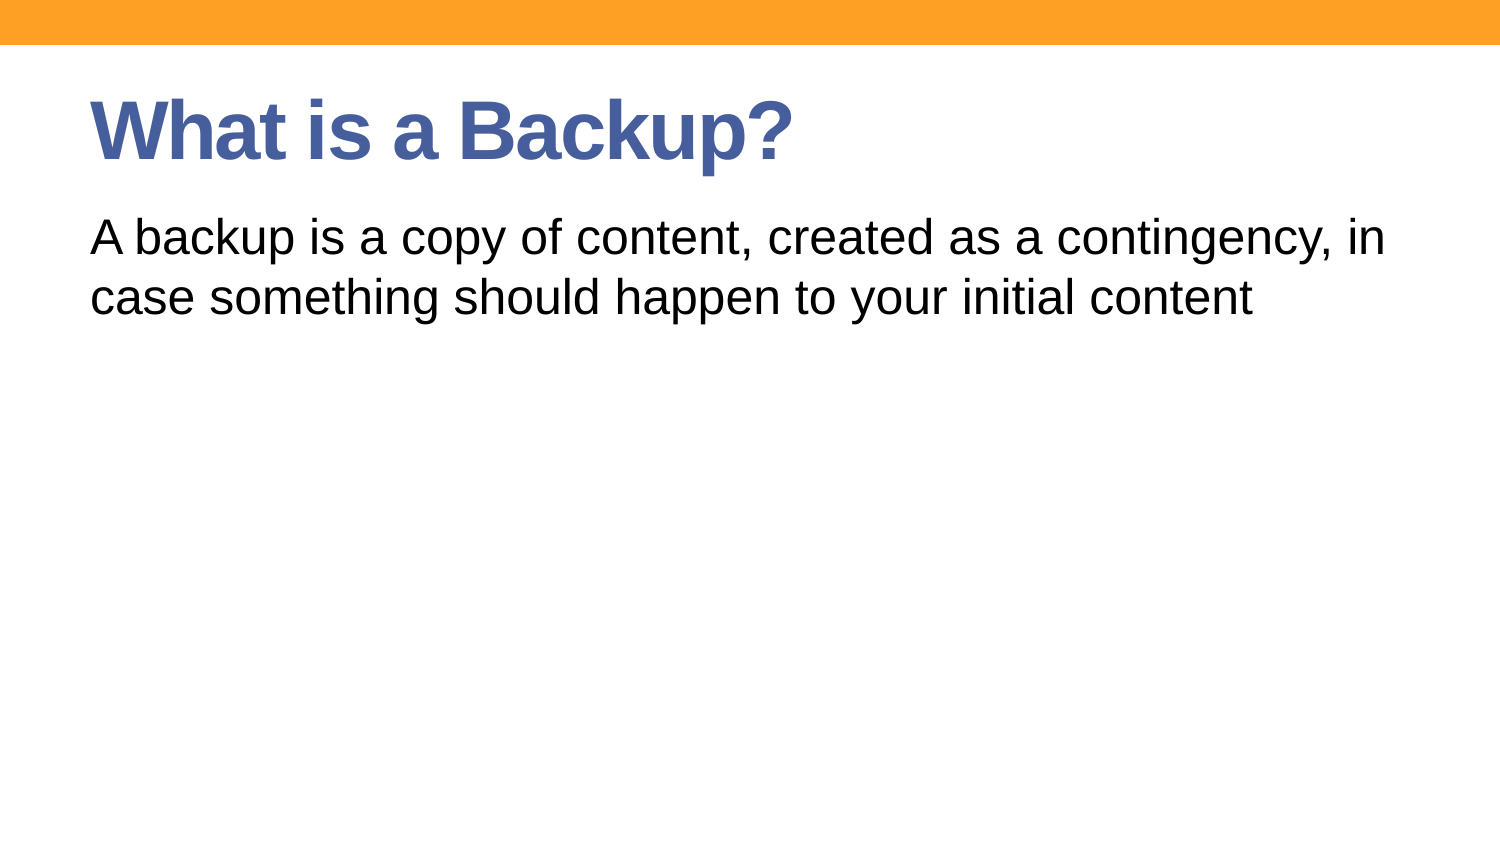

# What is a Backup?
A backup is a copy of content, created as a contingency, in case something should happen to your initial content